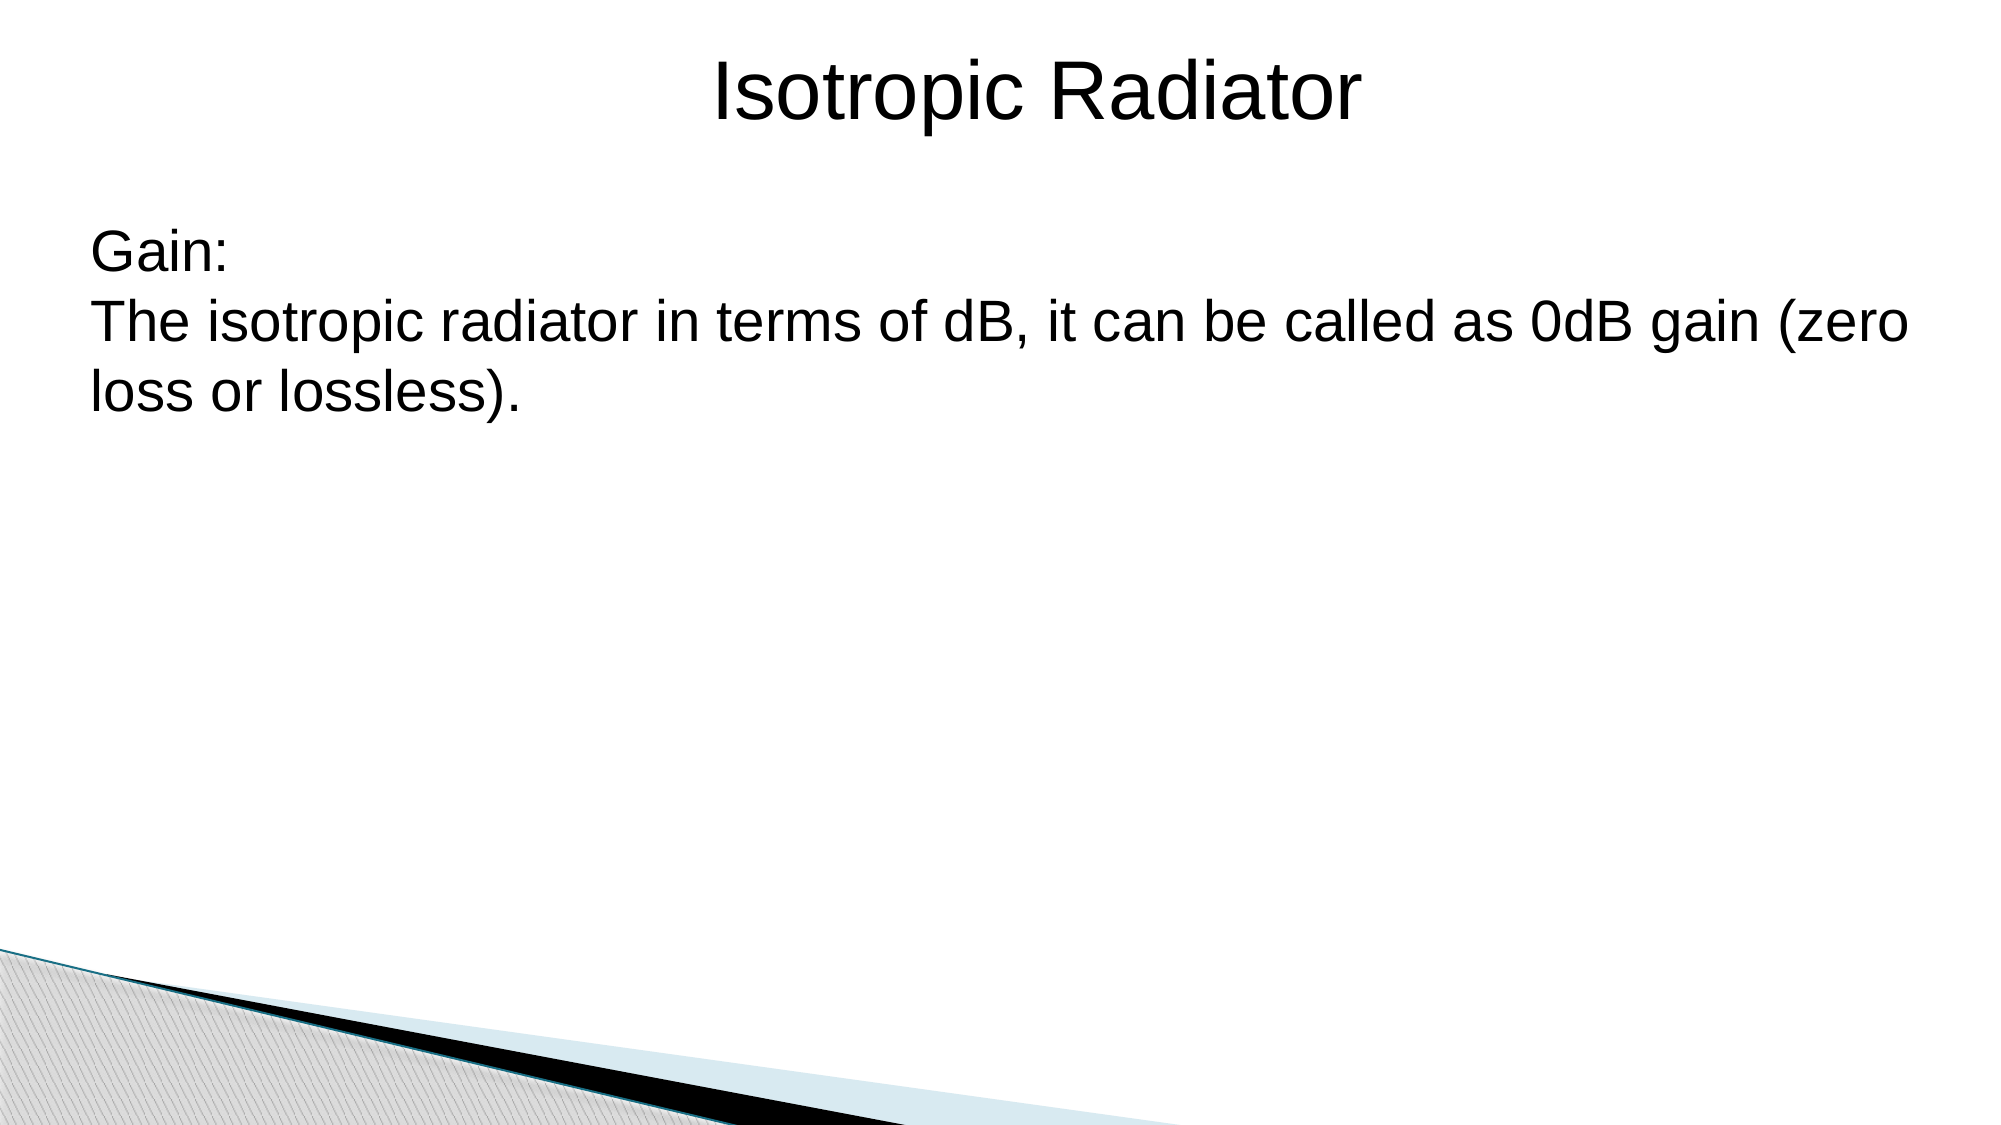

Isotropic Radiator
Gain:
The isotropic radiator in terms of dB, it can be called as 0dB gain (zero loss or lossless).